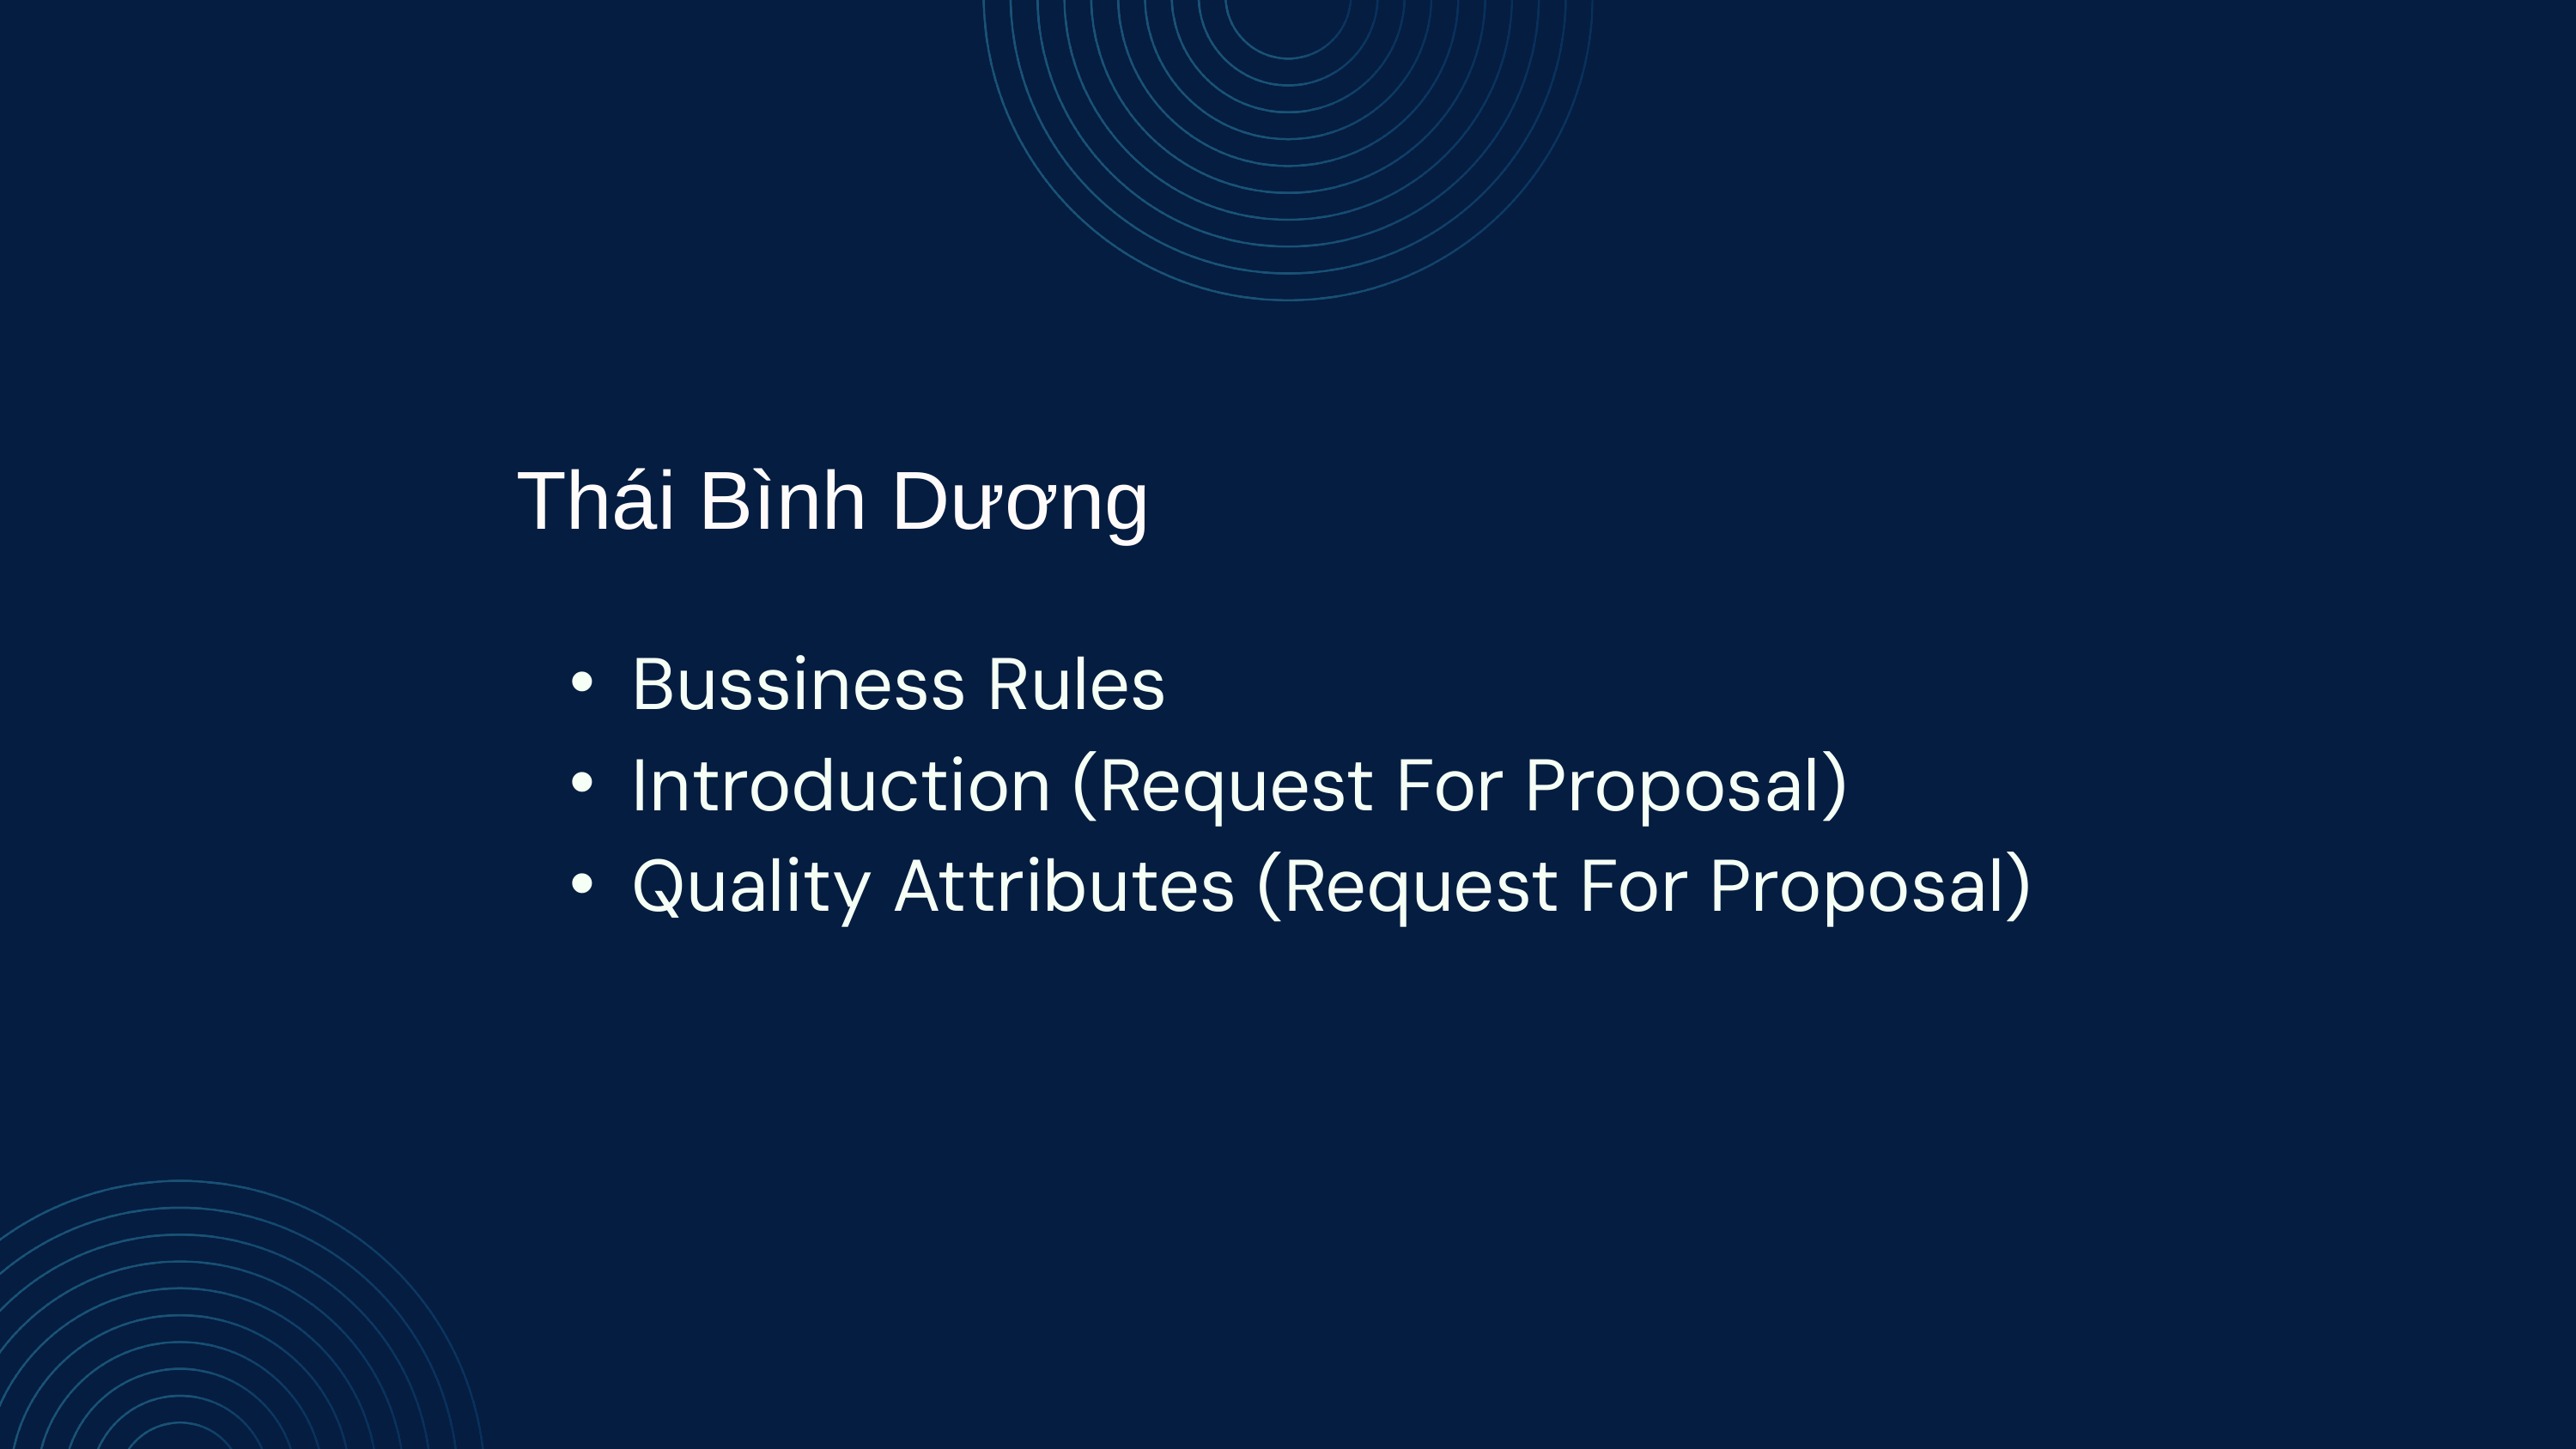

Thái Bình Dương

Bussiness Rules
Introduction (Request For Proposal)
Quality Attributes (Request For Proposal)